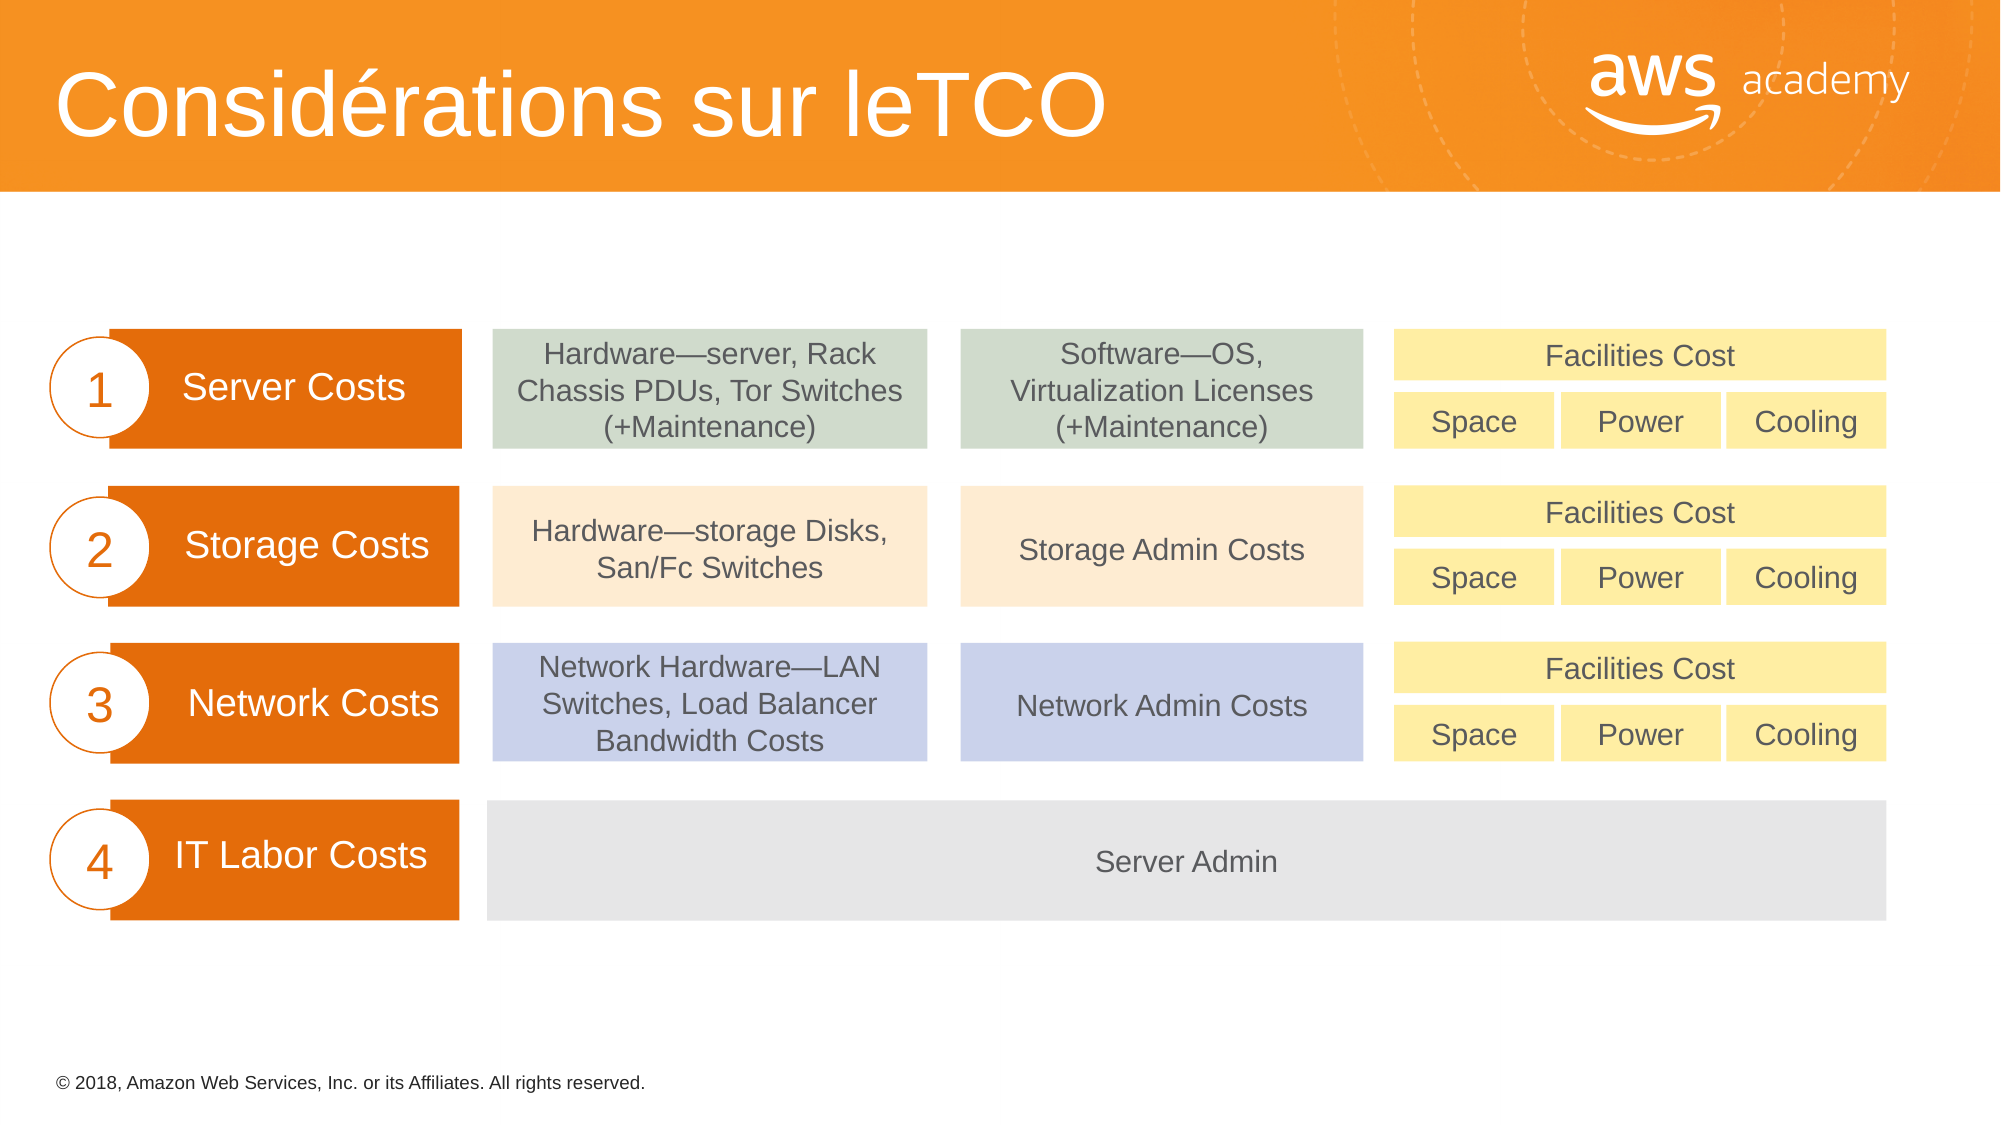

# Considérations sur leTCO
Hardware—server, Rack Chassis PDUs, Tor Switches (+Maintenance)

Software—OS, Virtualization Licenses
(+Maintenance)
Facilities Cost
1
Server Costs
Space
Power
Cooling
Facilities Cost

Hardware—storage Disks, San/Fc Switches

Storage Admin Costs

2
Storage Costs
Space
Power
Cooling
Facilities Cost

Network Hardware—LAN Switches, Load Balancer
Bandwidth Costs

Network Admin Costs

3
Network Costs
Space
Power
Cooling

Server Admin
4
IT Labor Costs